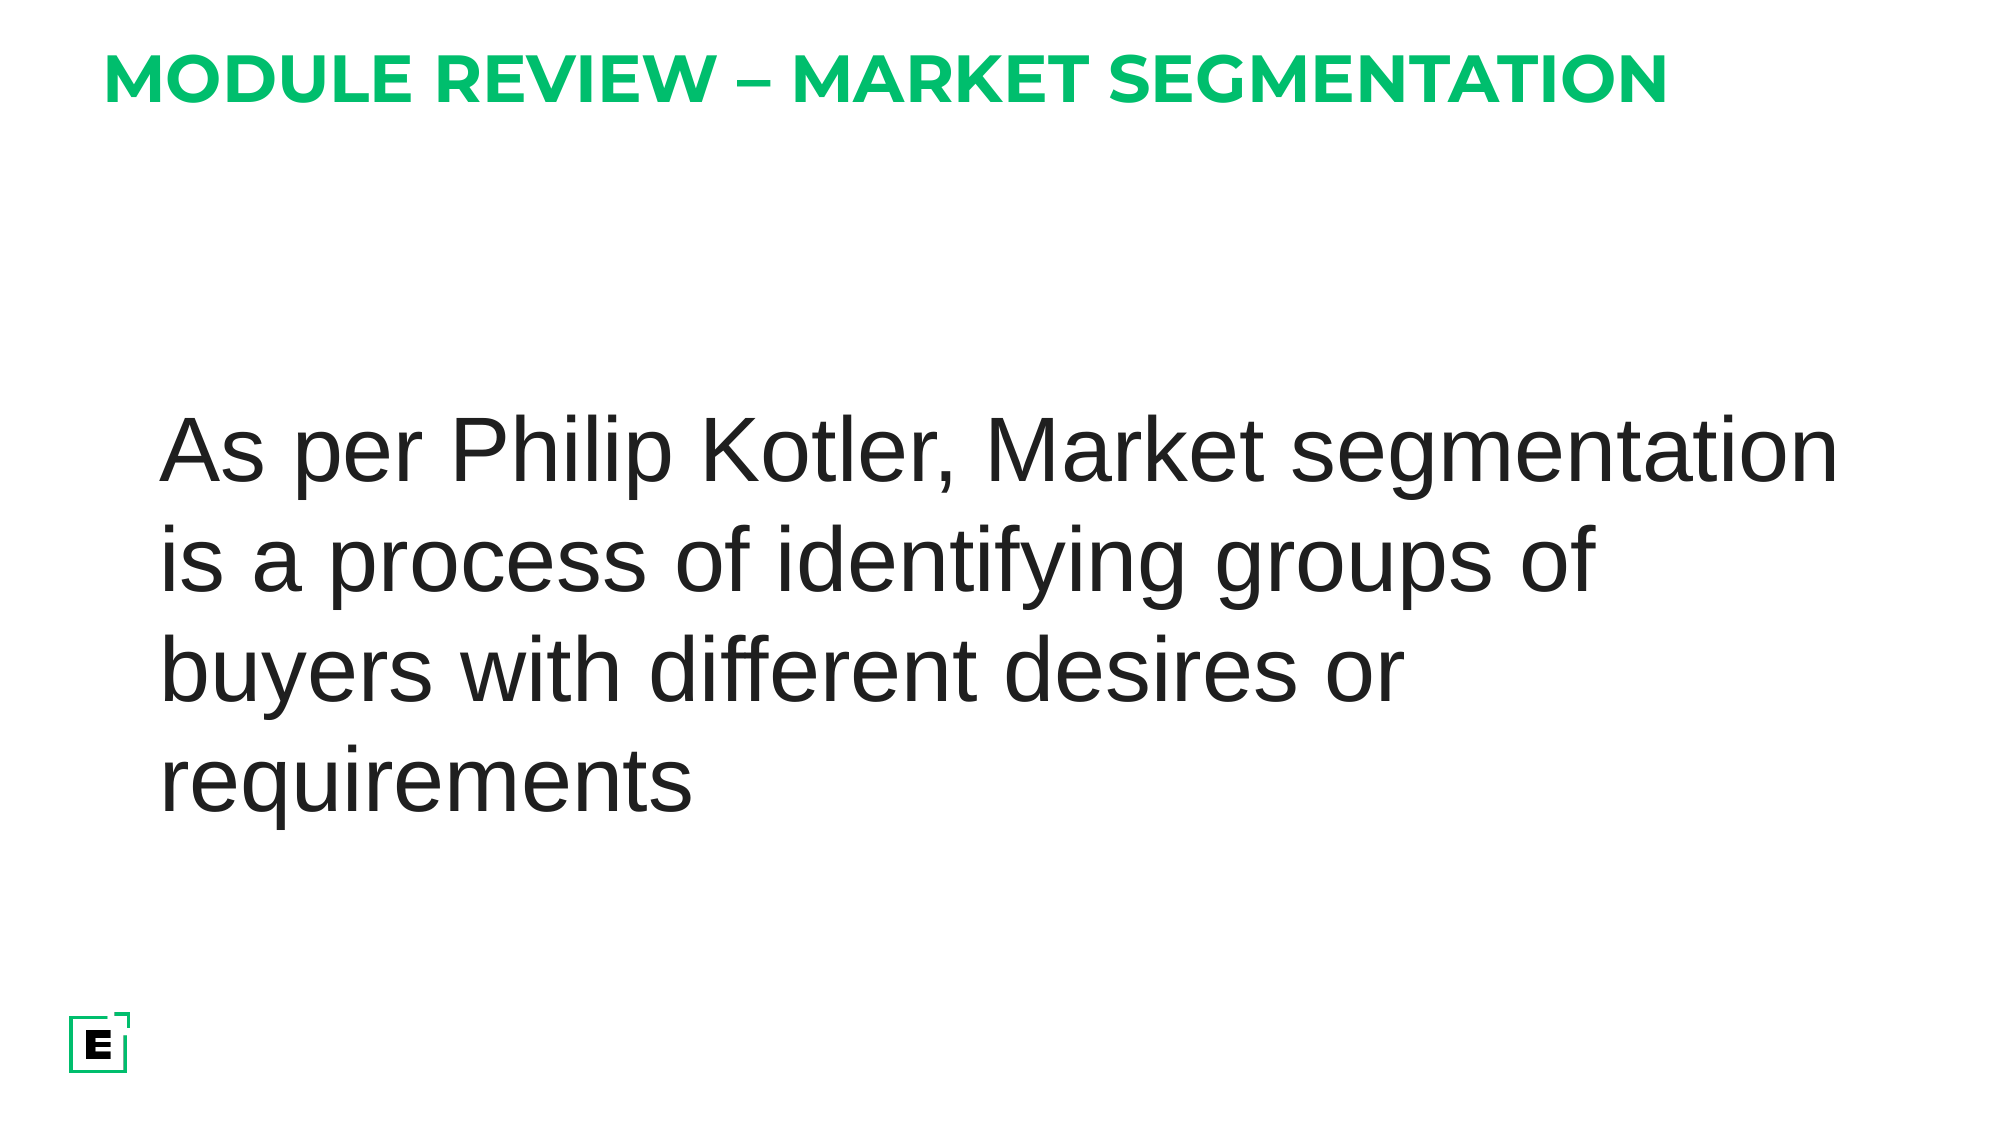

MODULE REVIEW – MARKET SEGMENTATION

As per Philip Kotler, Market segmentation is a process of identifying groups of buyers with different desires or requirements